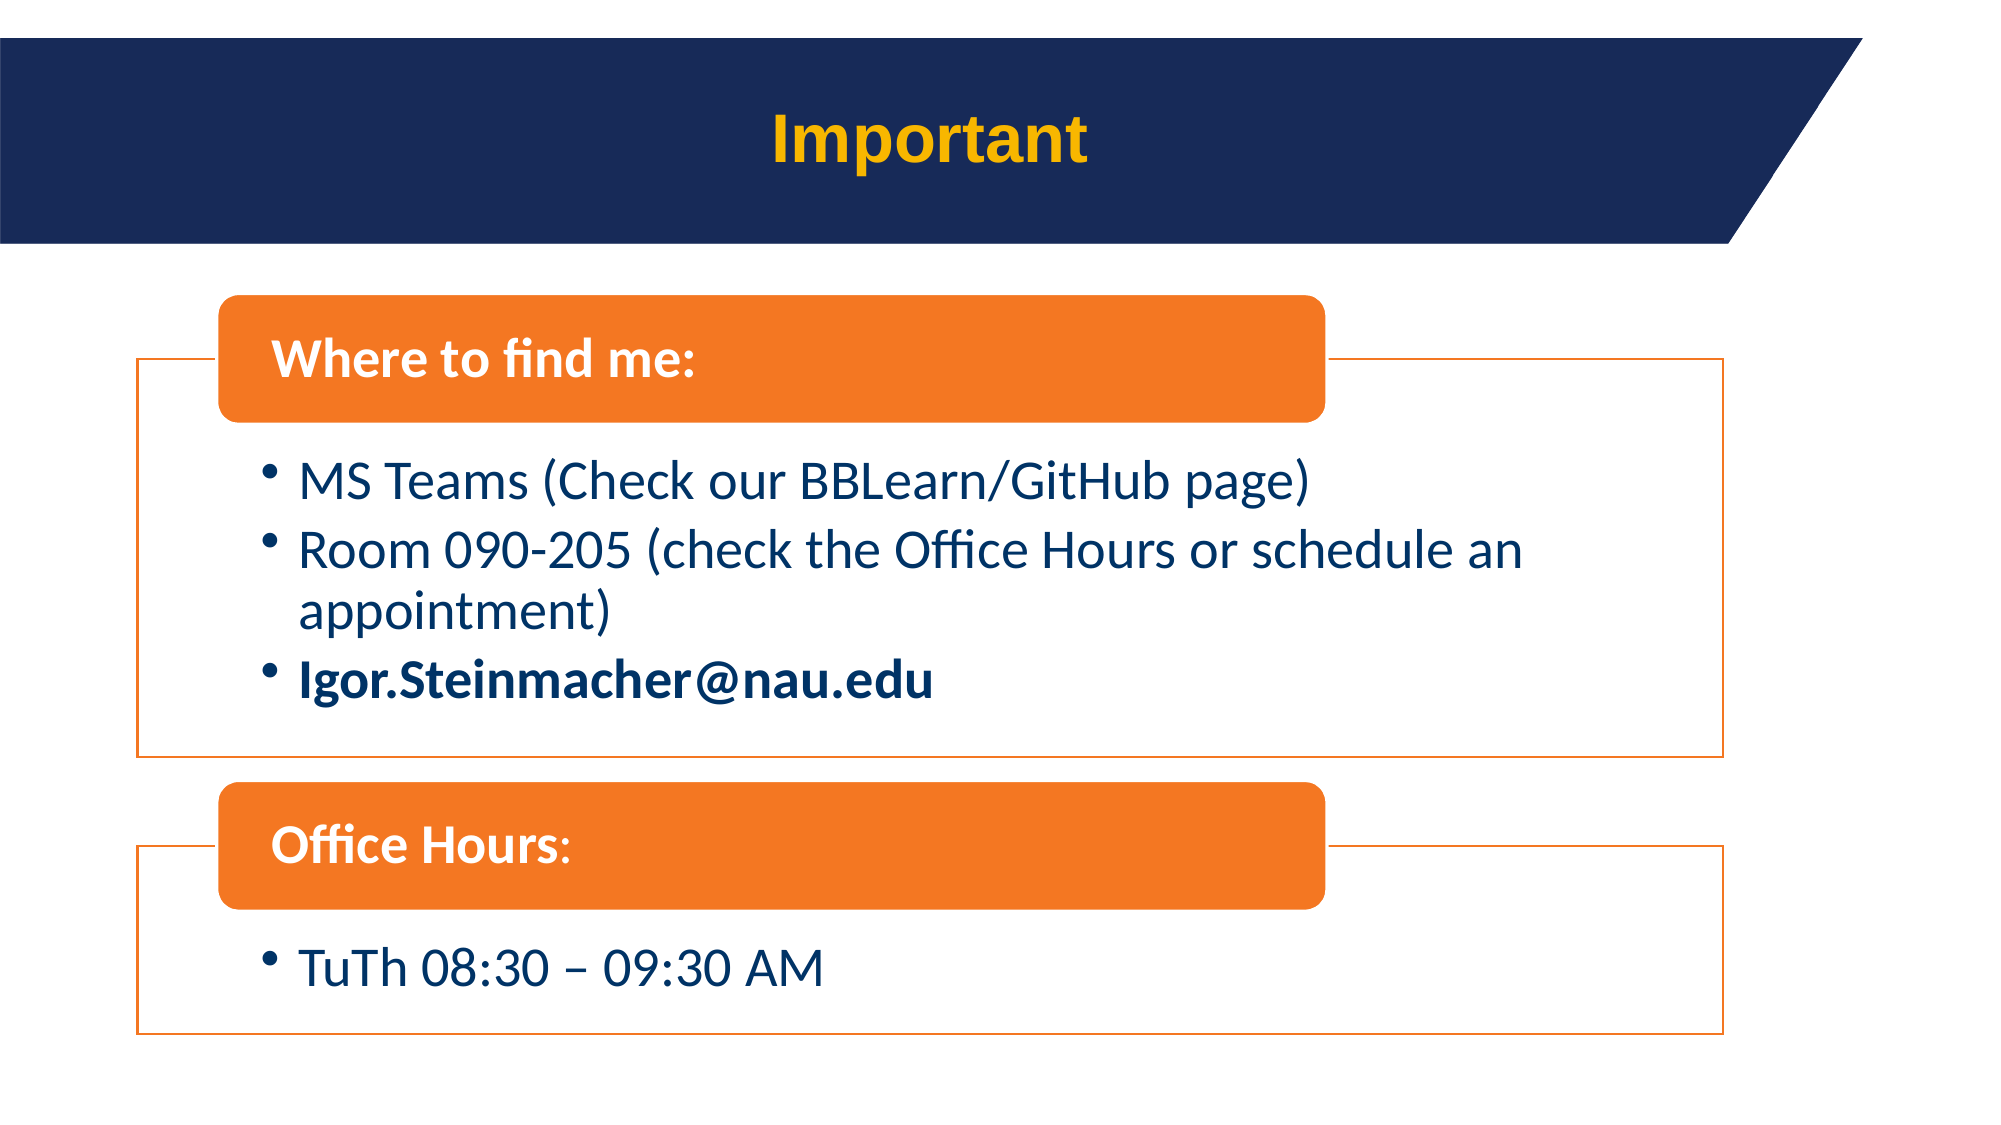

27
# Important
MS Teams (Check our BBLearn/GitHub page)
Room 090-205 (check the Office Hours or schedule an appointment)
Igor.Steinmacher@nau.edu
Where to find me:
TuTh 08:30 – 09:30 AM
Office Hours: